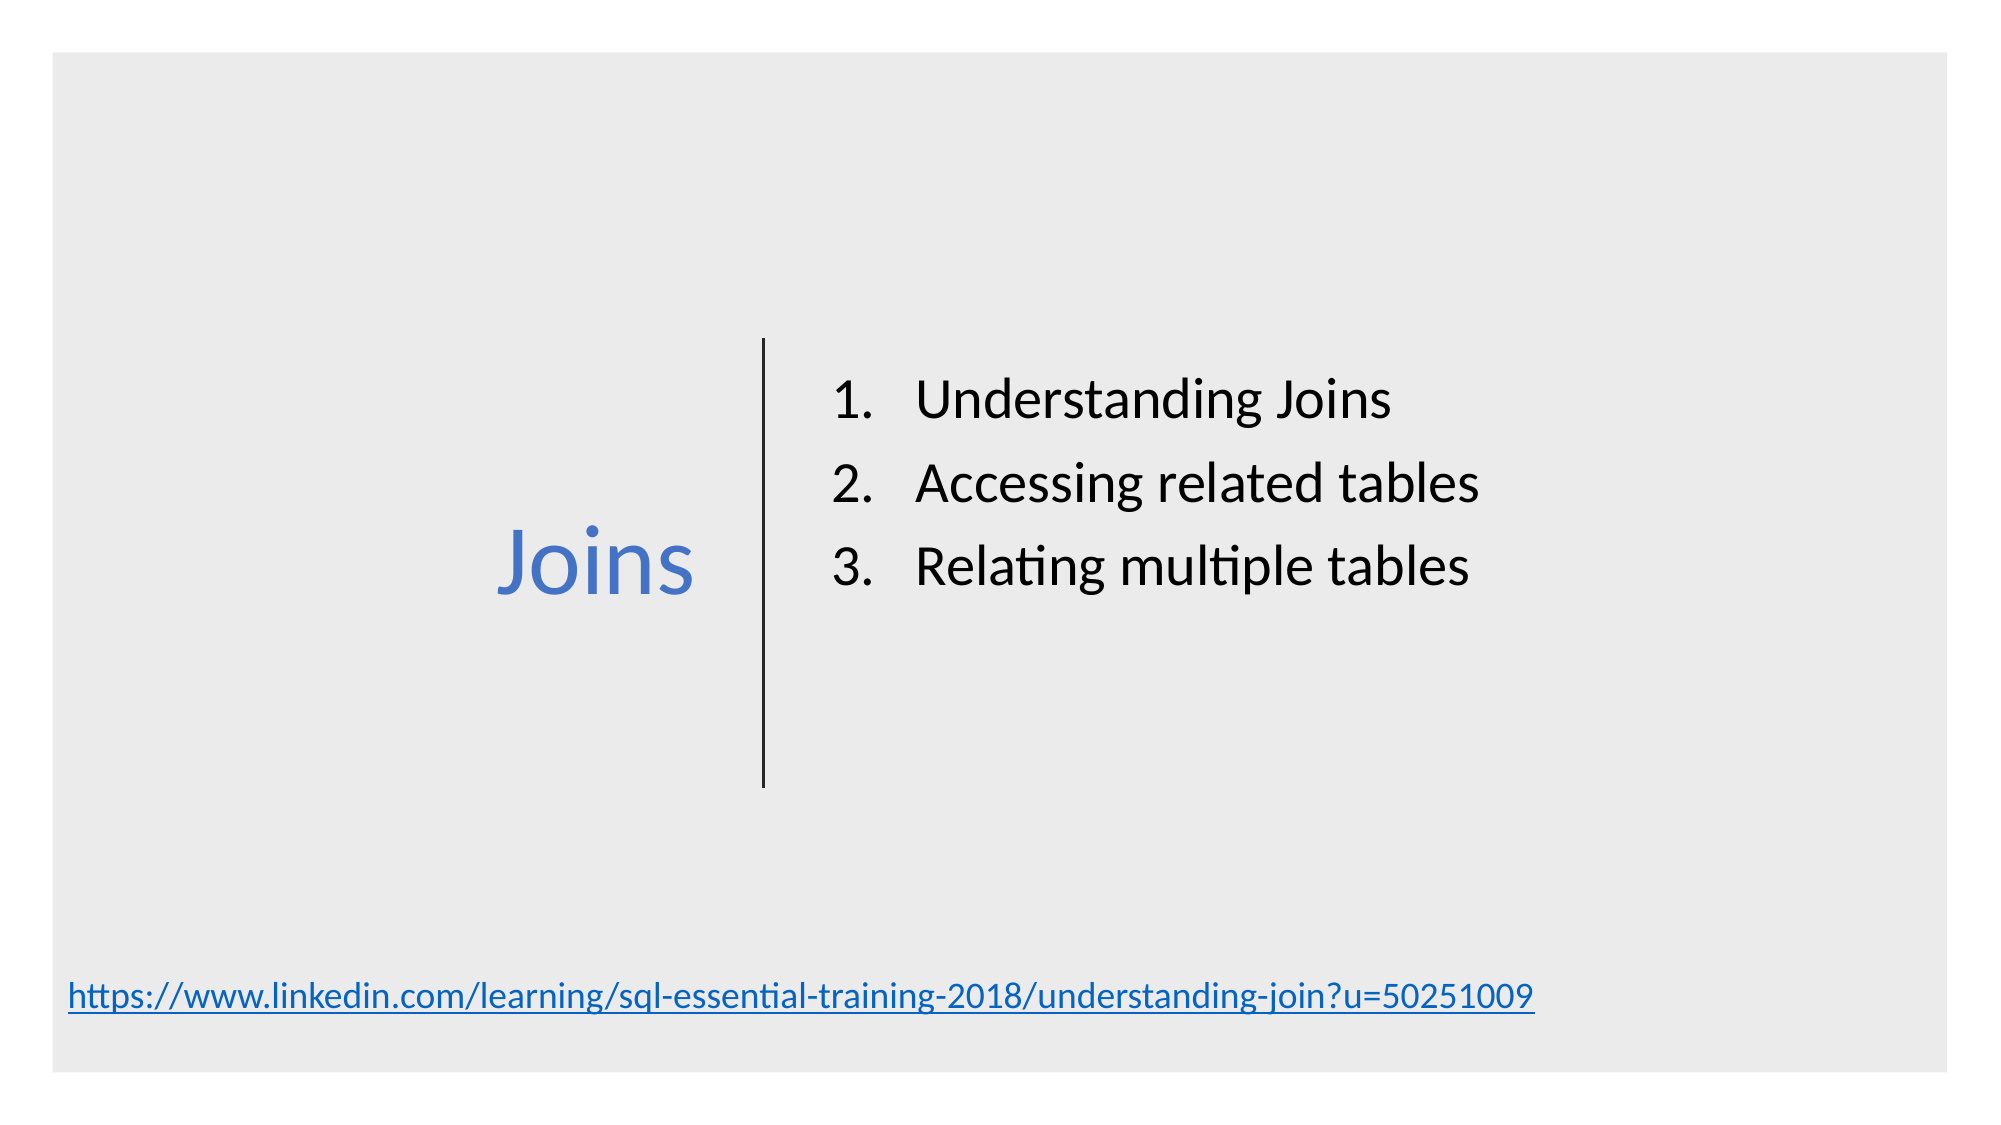

# Joins
Understanding Joins
Accessing related tables
Relating multiple tables

https://www.linkedin.com/learning/sql-essential-training-2018/understanding-join?u=50251009